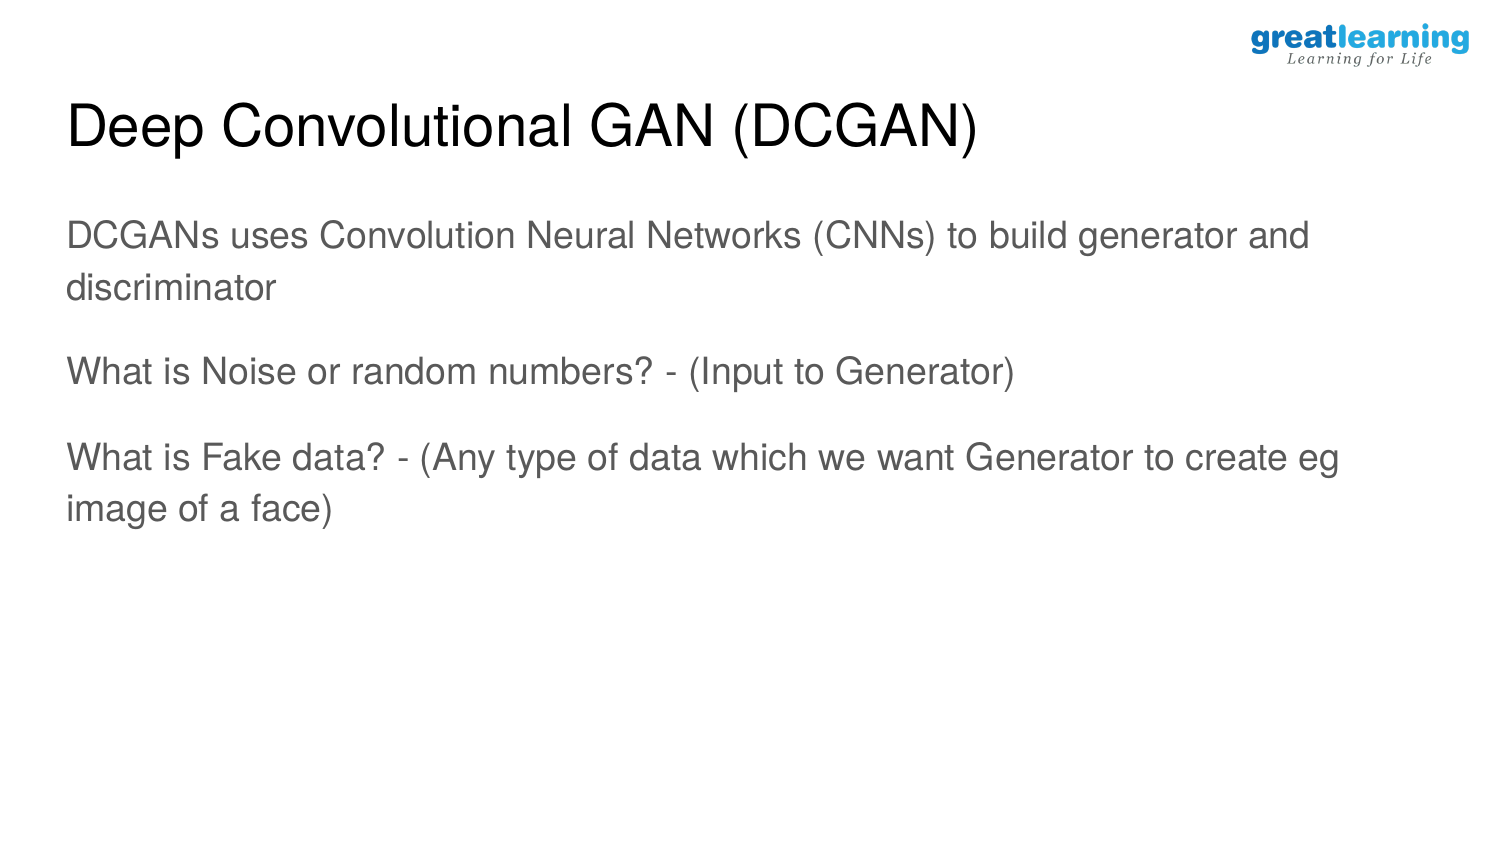

# Deep Convolutional GAN (DCGAN)
DCGANs uses Convolution Neural Networks (CNNs) to build generator and discriminator
What is Noise or random numbers? - (Input to Generator)
What is Fake data? - (Any type of data which we want Generator to create eg image of a face)